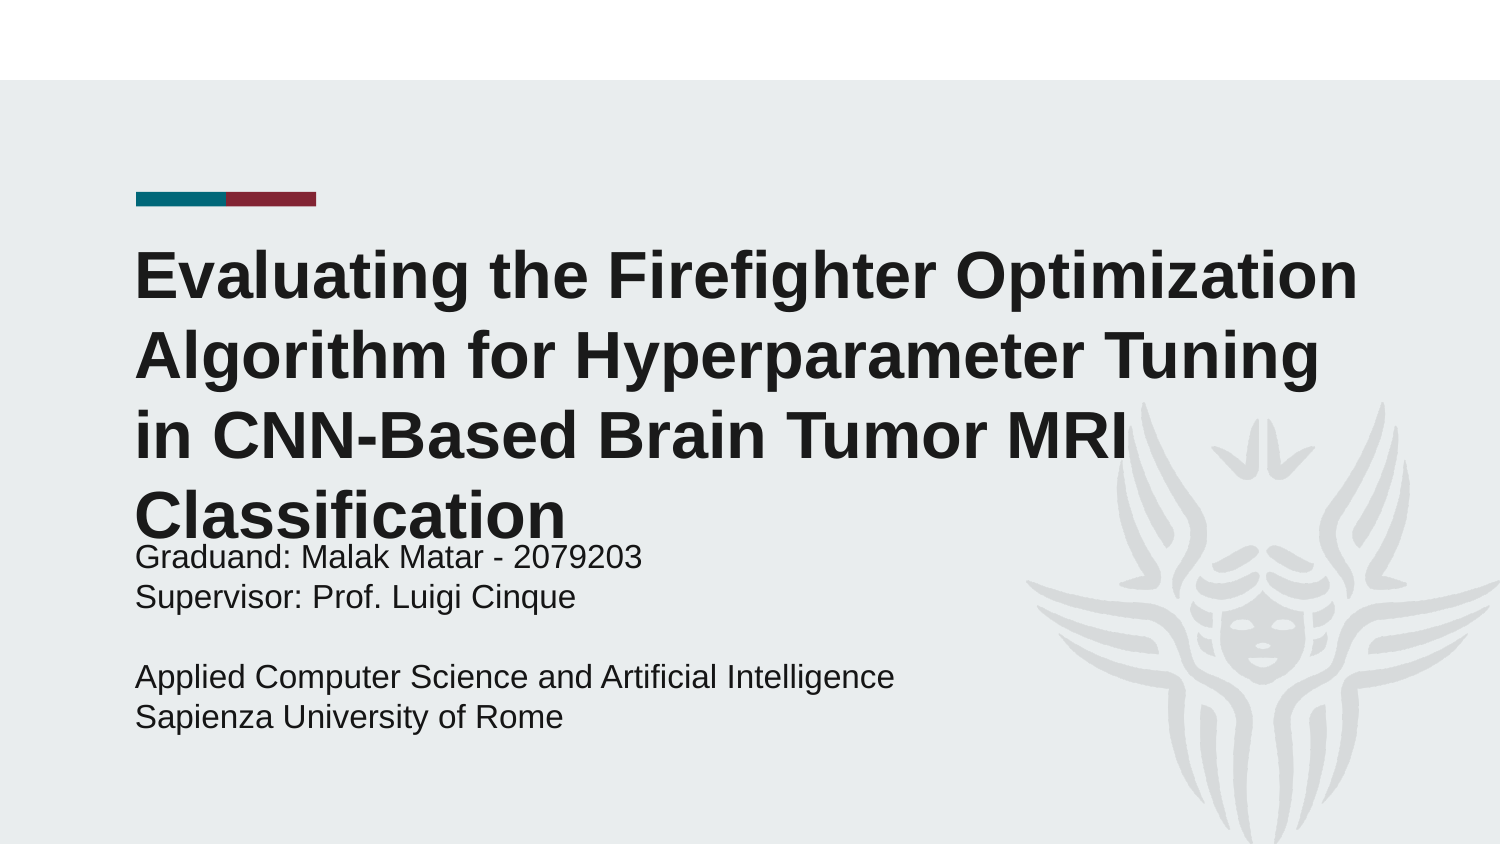

# Evaluating the Firefighter Optimization Algorithm for Hyperparameter Tuning in CNN-Based Brain Tumor MRI Classification
Graduand: Malak Matar - 2079203
Supervisor: Prof. Luigi Cinque

Applied Computer Science and Artificial Intelligence
Sapienza University of Rome